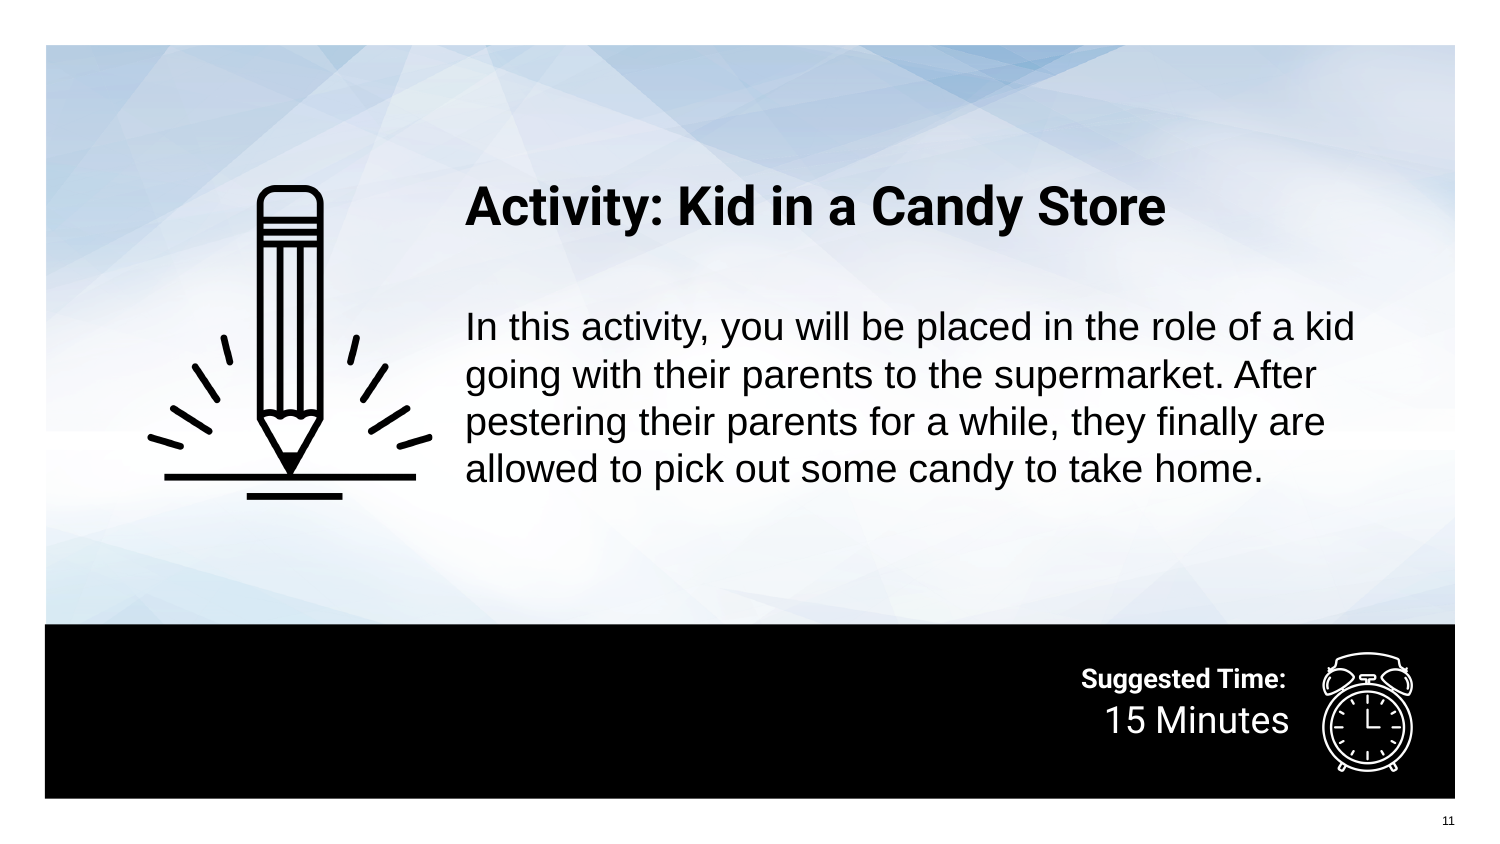

Activity: Kid in a Candy Store

In this activity, you will be placed in the role of a kid going with their parents to the supermarket. After pestering their parents for a while, they finally are allowed to pick out some candy to take home.

# 15 Minutes

11